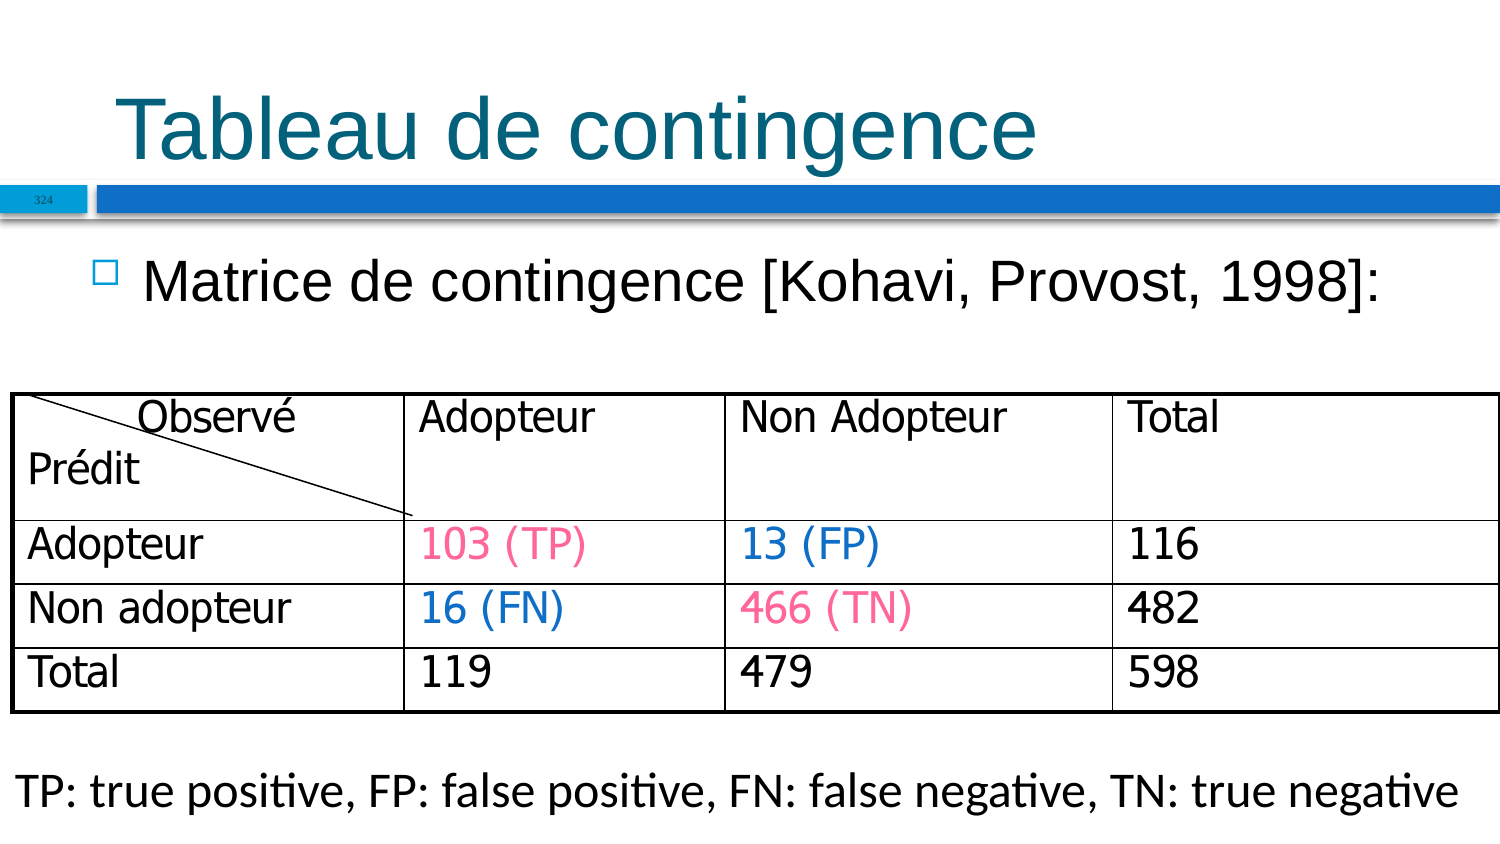

# Tableau de contingence
324
Matrice de contingence [Kohavi, Provost, 1998]:

| Observé Prédit | Adopteur | Non Adopteur | Total |
| --- | --- | --- | --- |
| Adopteur | 103 (TP) | 13 (FP) | 116 |
| Non adopteur | 16 (FN) | 466 (TN) | 482 |
| Total | 119 | 479 | 598 |

TP: true positive, FP: false positive, FN: false negative, TN: true negative